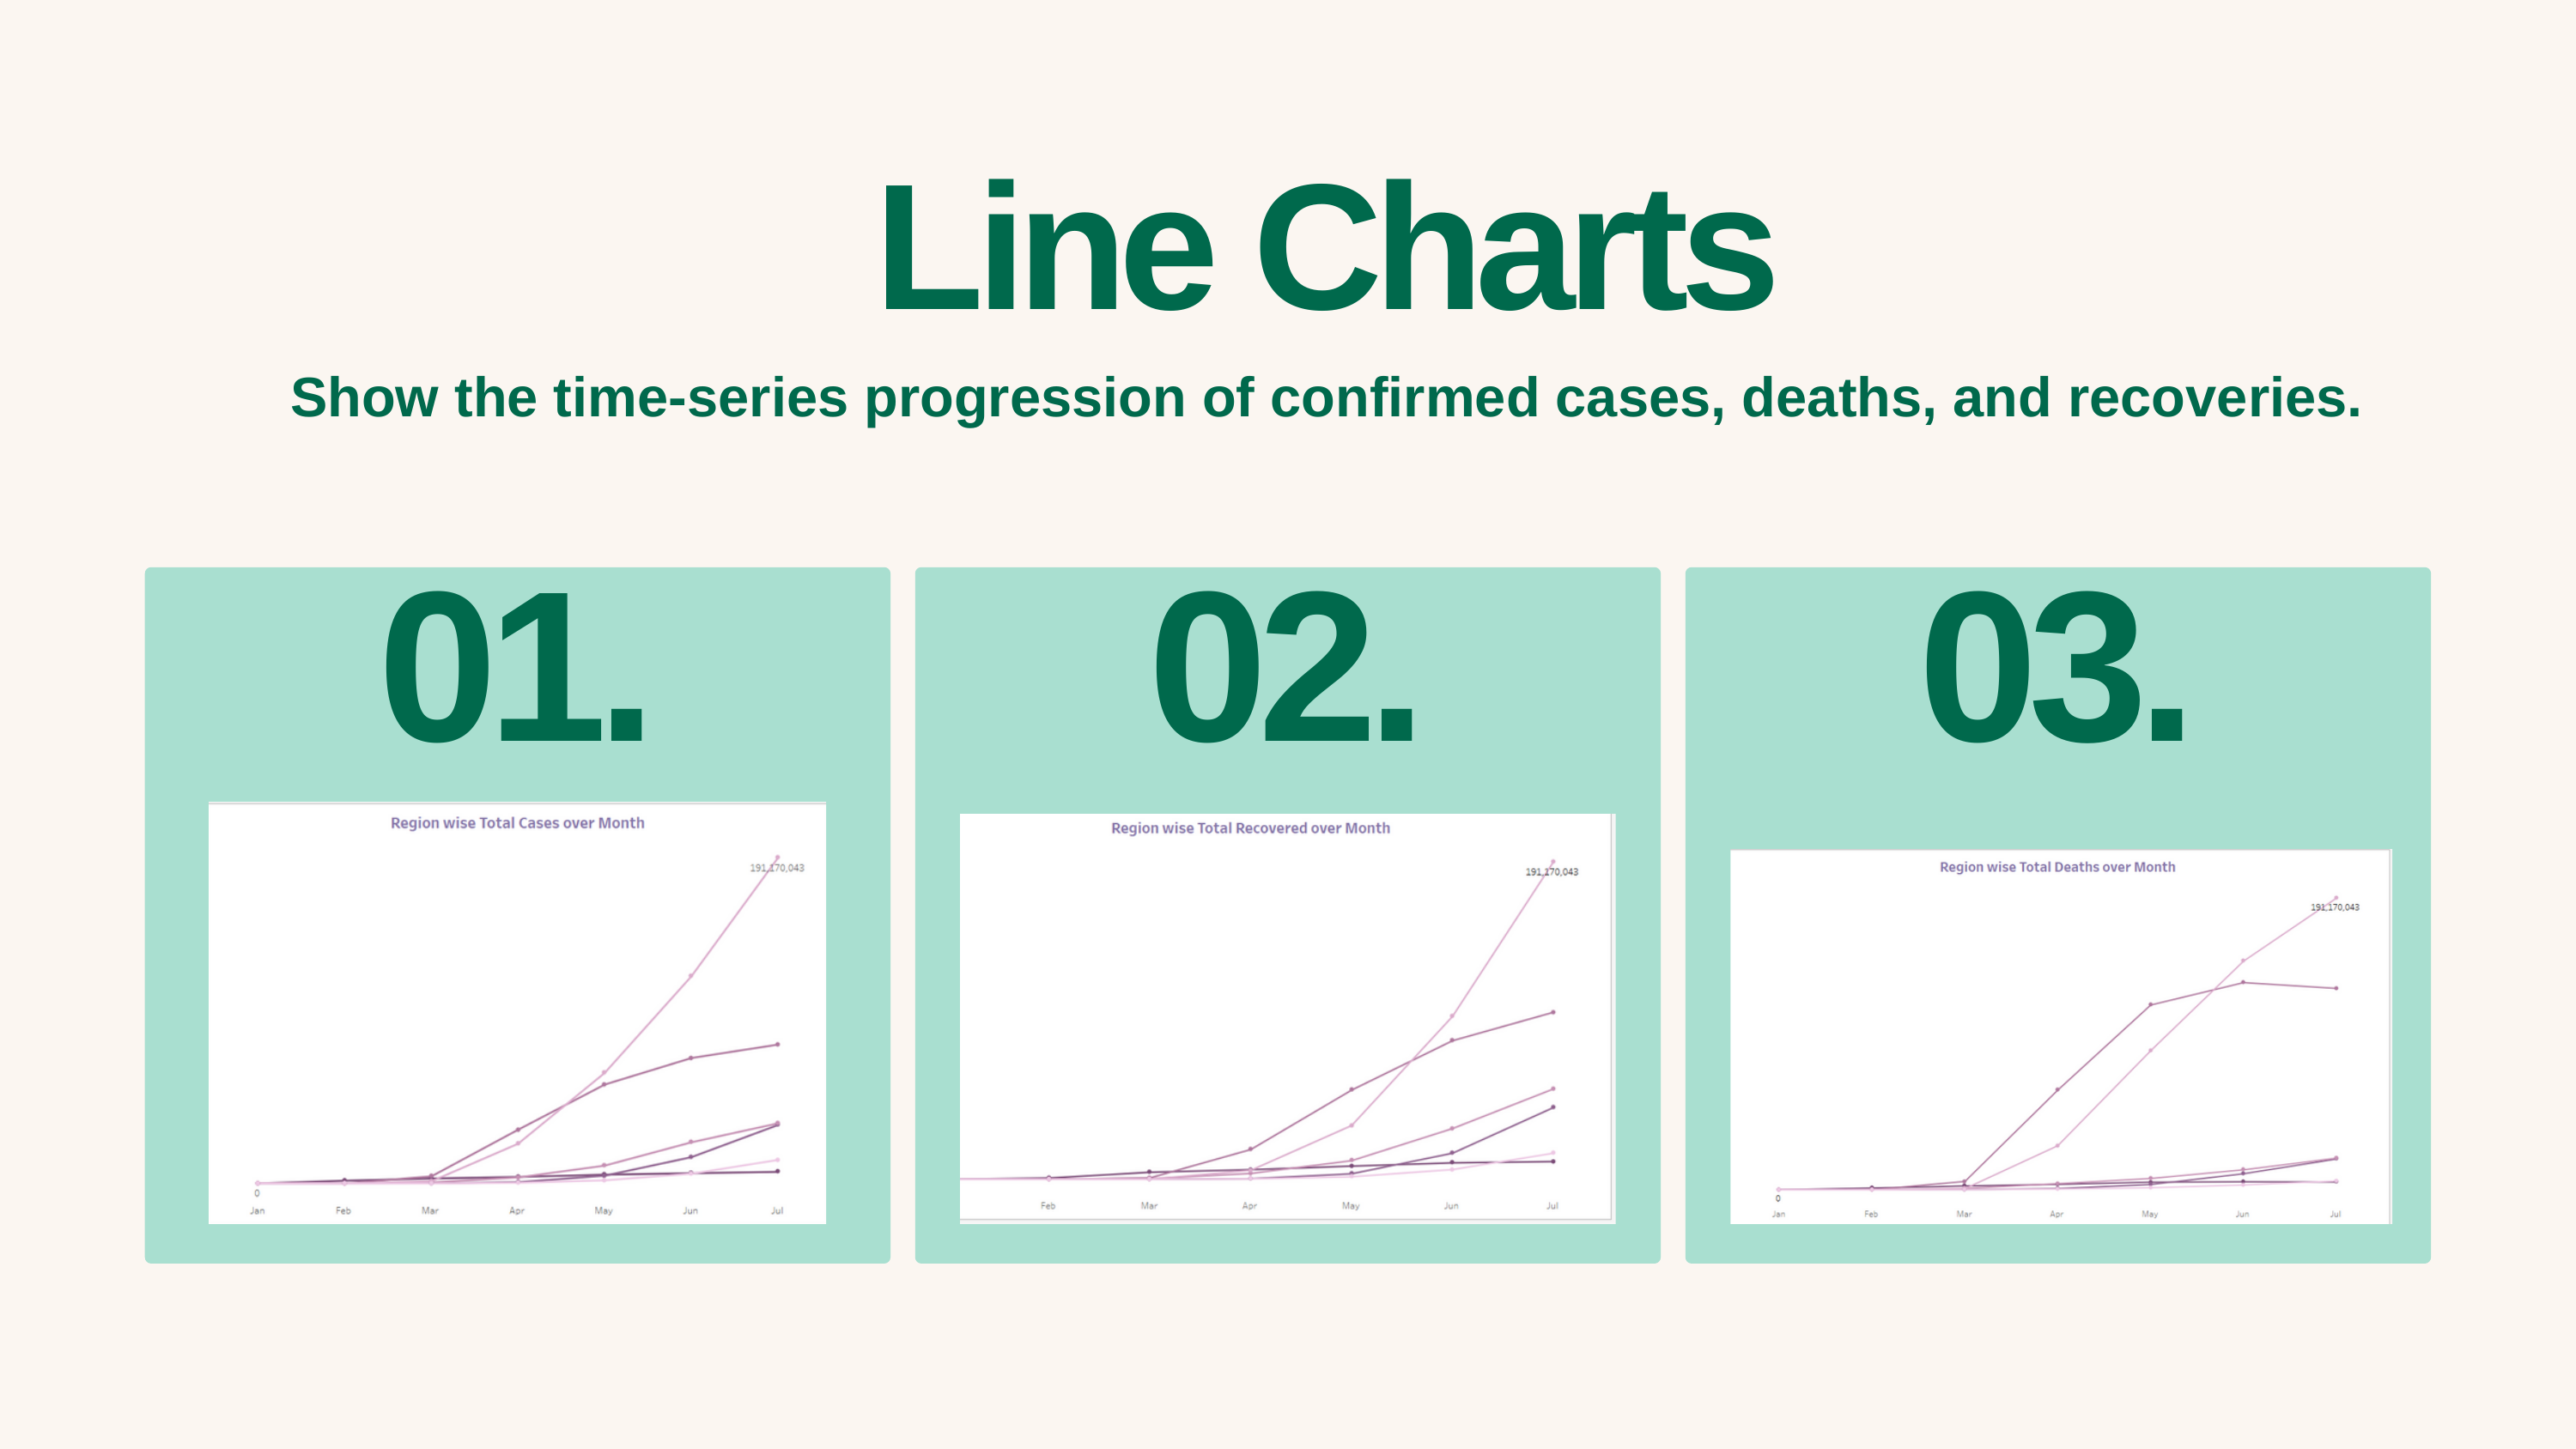

Line Charts
Show the time-series progression of confirmed cases, deaths, and recoveries.

01.
02.
03.